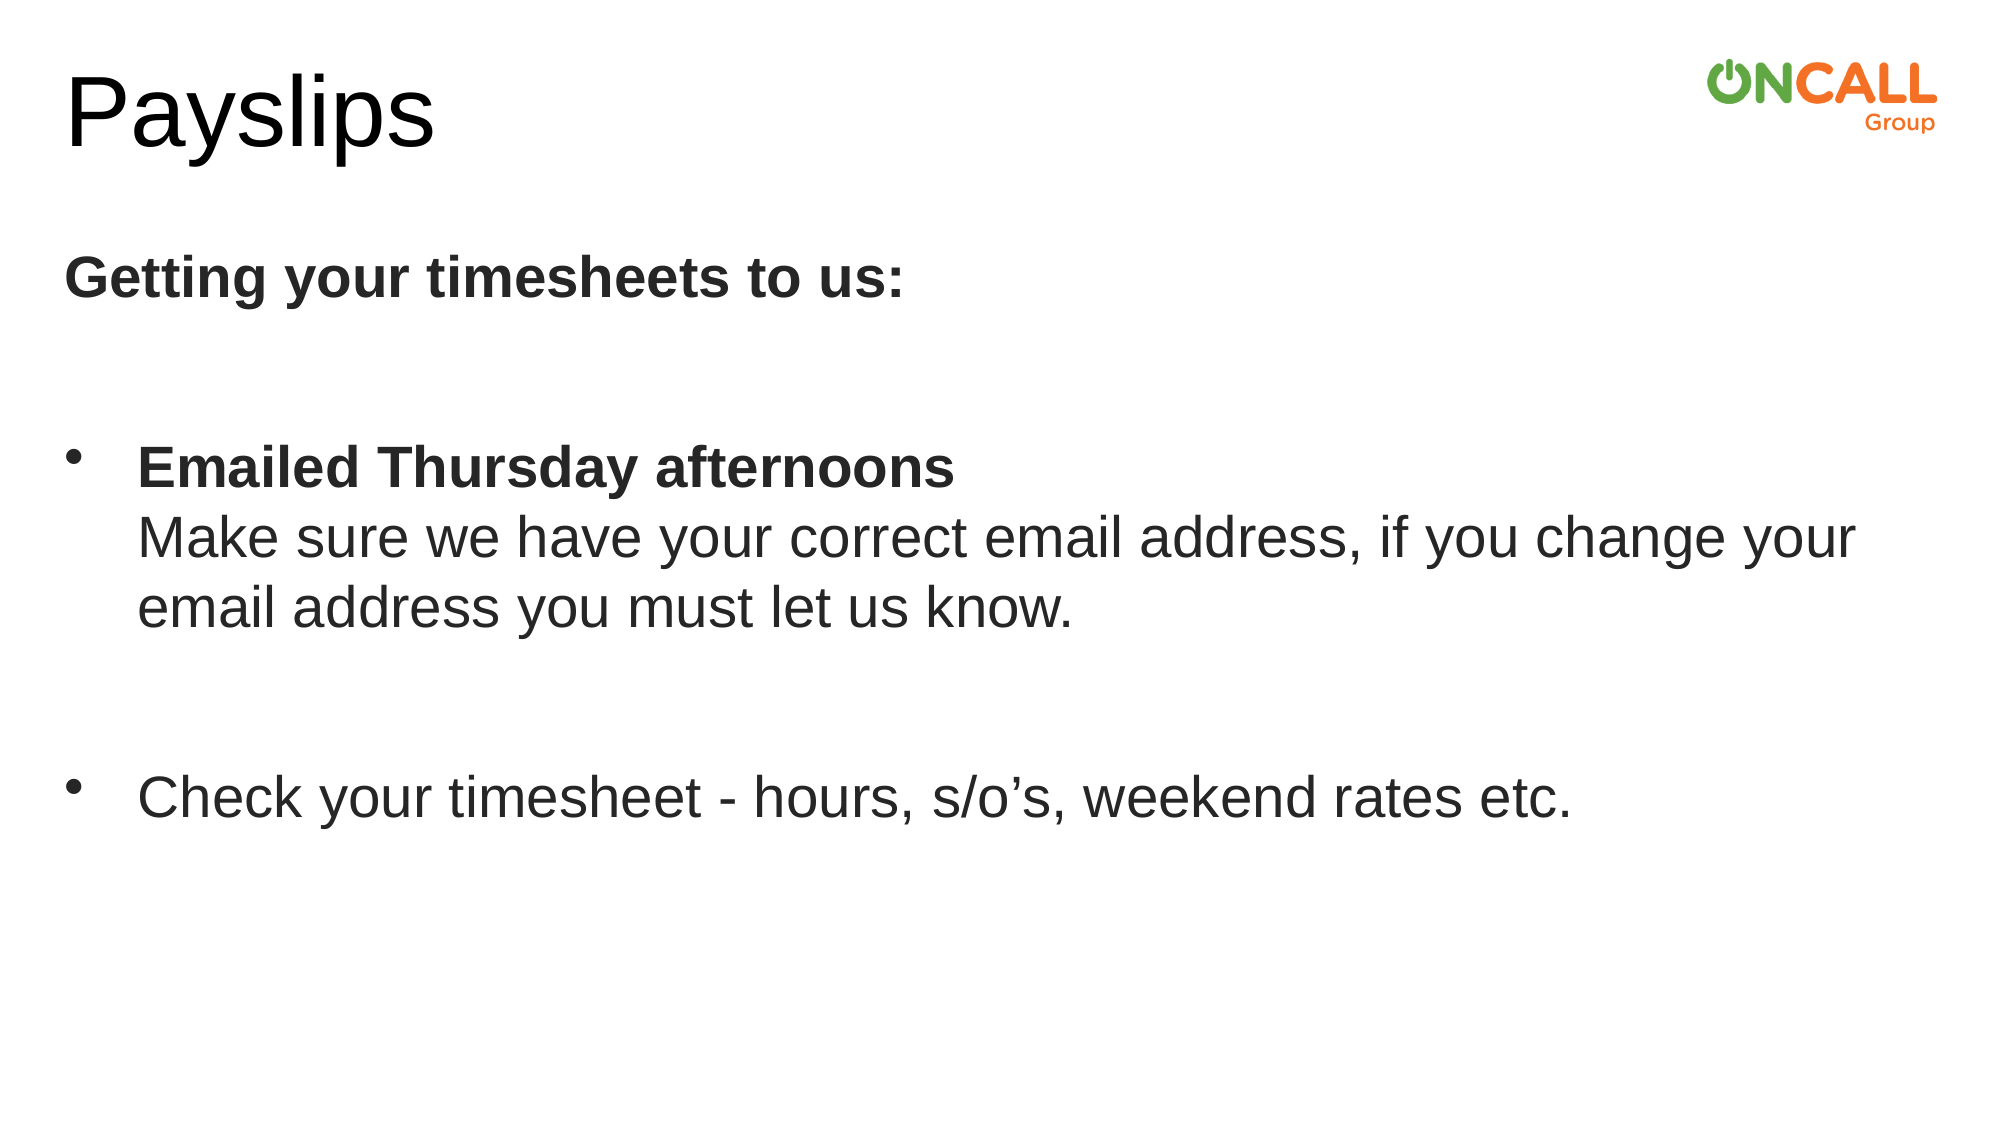

# Payslips

Getting your timesheets to us:

Emailed Thursday afternoons
Make sure we have your correct email address, if you change your email address you must let us know.

Check your timesheet - hours, s/o’s, weekend rates etc.